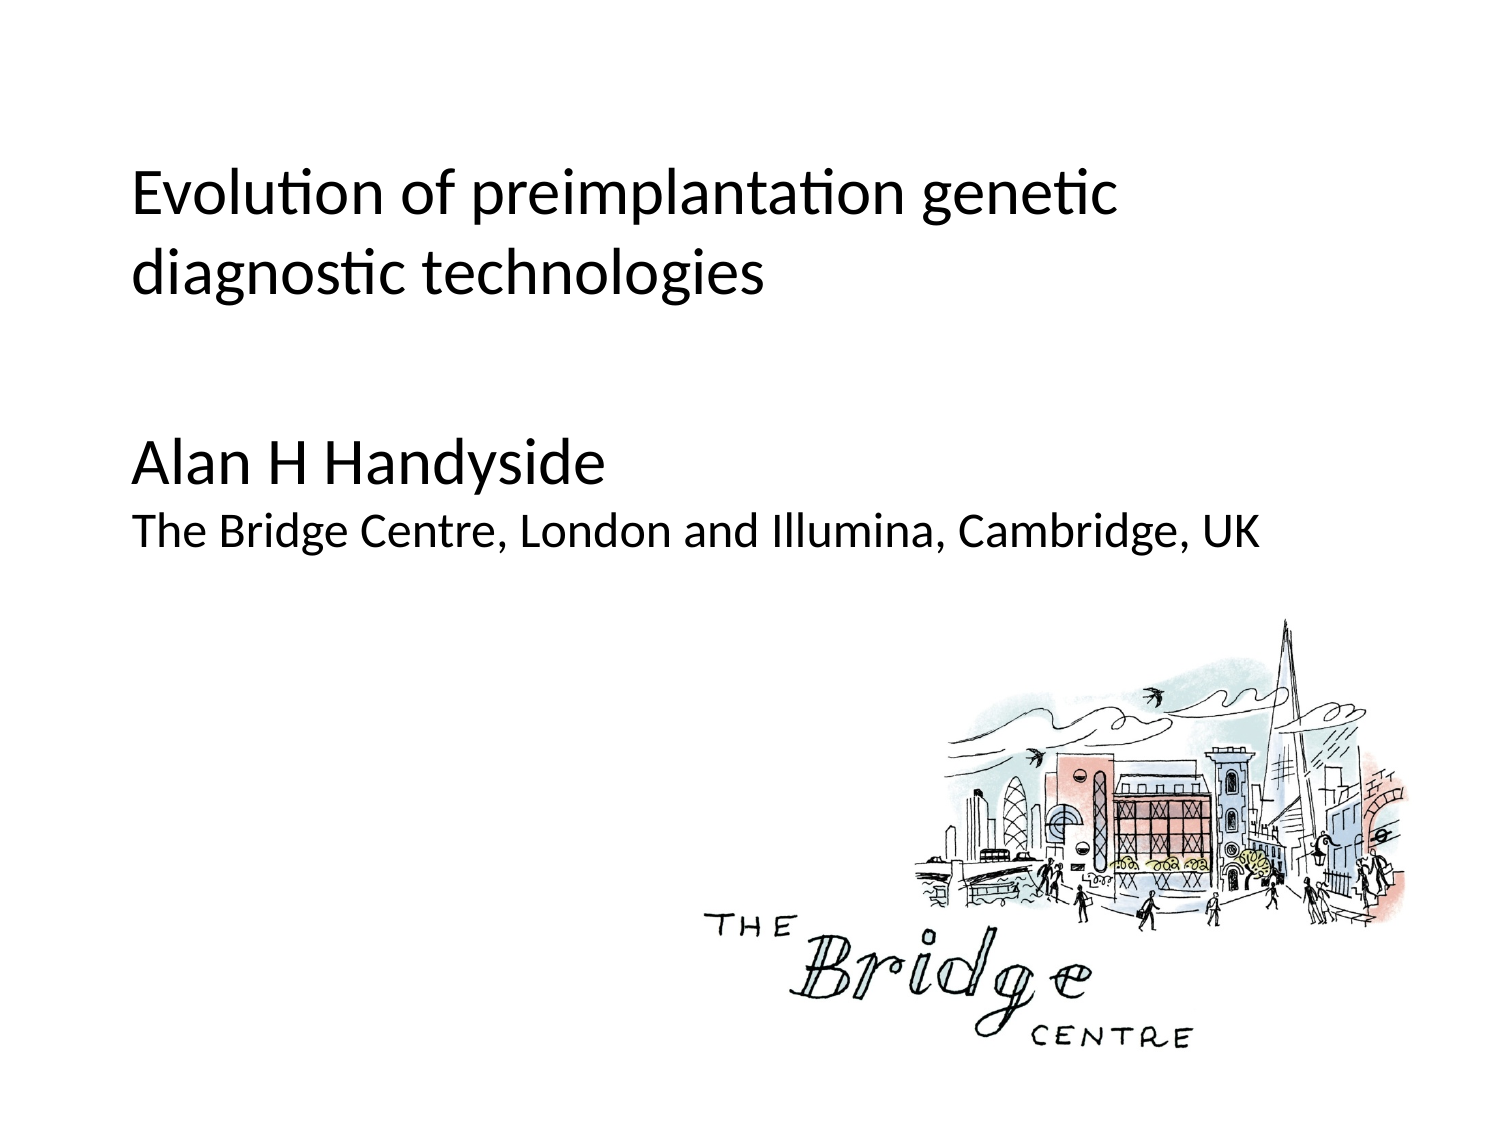

Evolution of preimplantation genetic diagnostic technologies
Alan H Handyside
The Bridge Centre, London and Illumina, Cambridge, UK